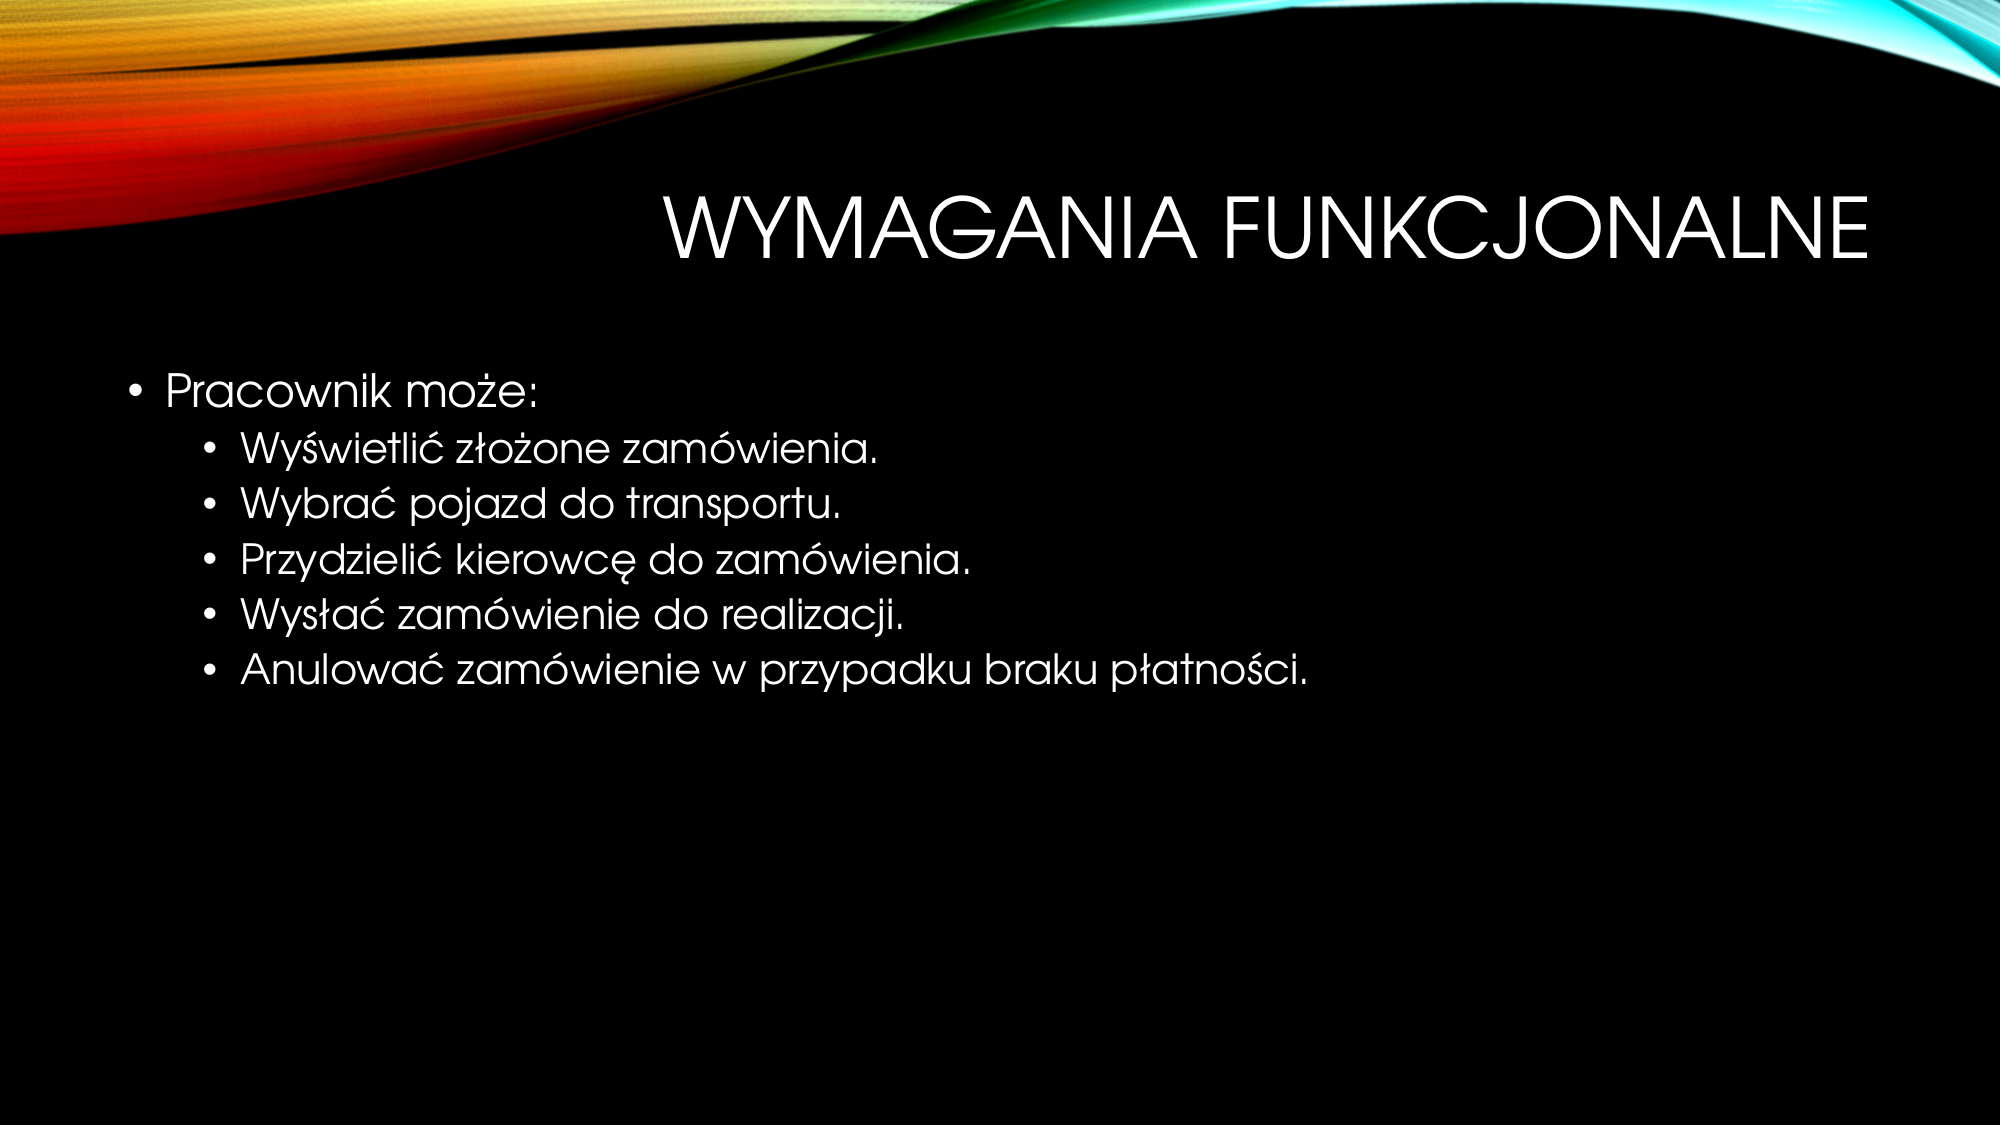

# Wymagania funkcjonalne
Pracownik może:
Wyświetlić złożone zamówienia.
Wybrać pojazd do transportu.
Przydzielić kierowcę do zamówienia.
Wysłać zamówienie do realizacji.
Anulować zamówienie w przypadku braku płatności.